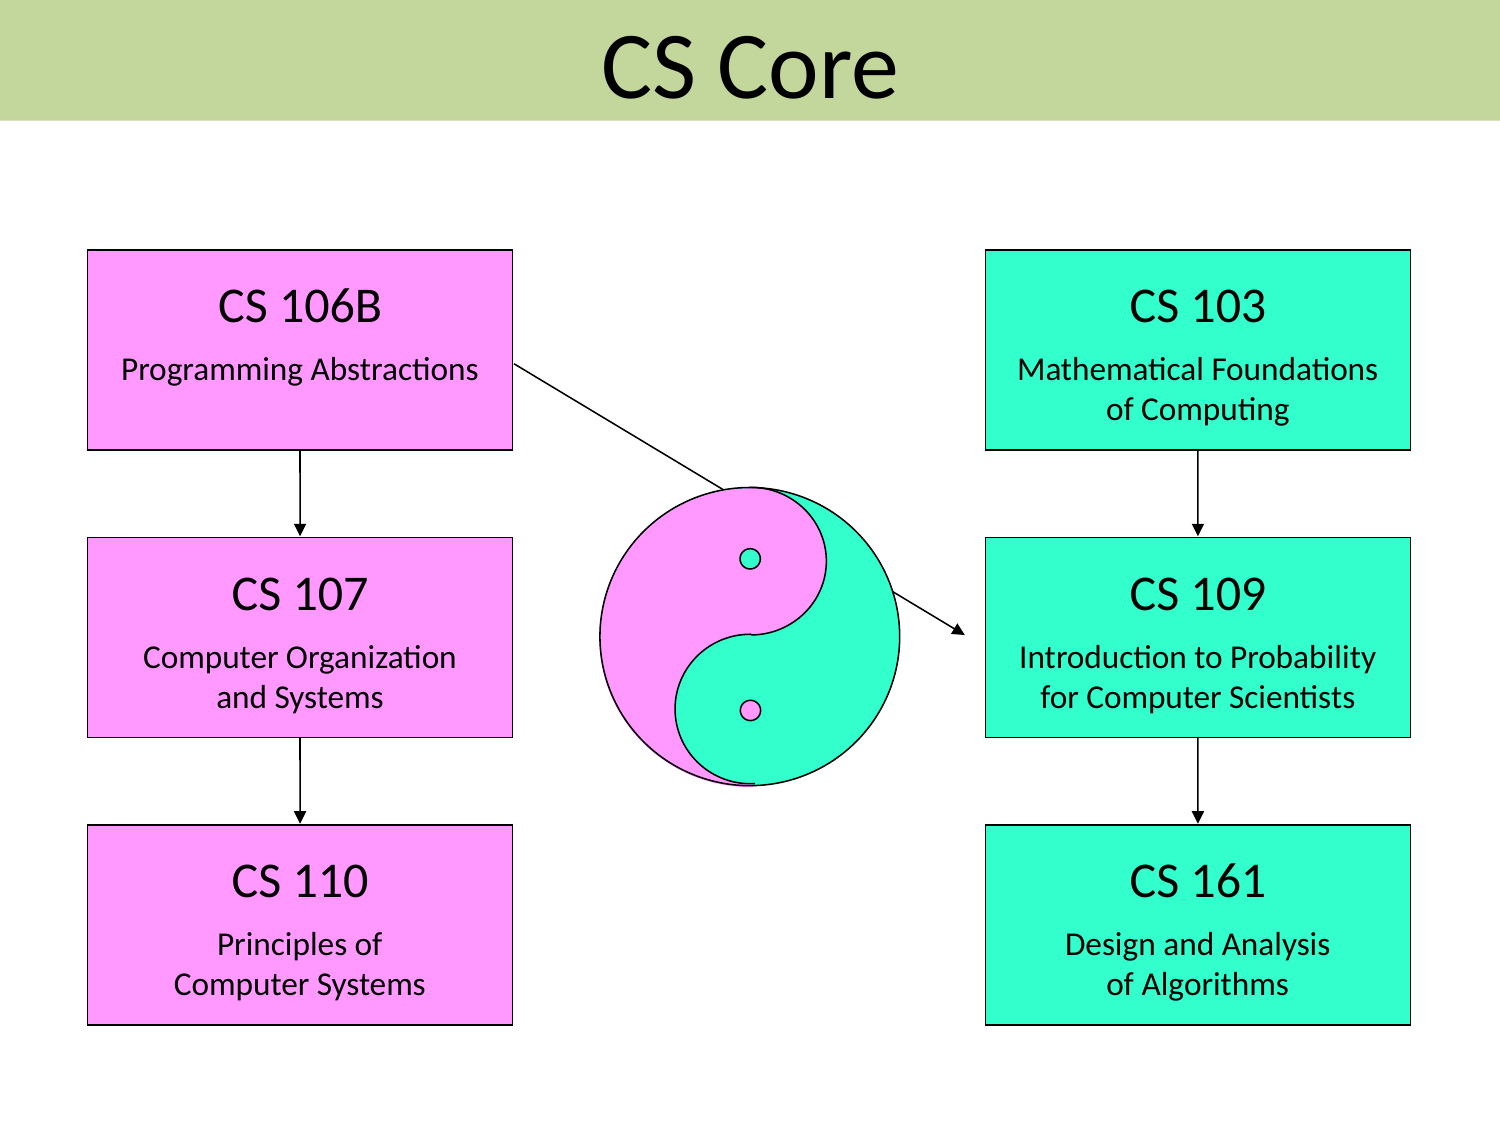

CS Core
#
CS 106B
Programming Abstractions

CS 103
Mathematical Foundations
of Computing

CS 107
Computer Organization
and Systems
CS 109
Introduction to Probability
for Computer Scientists

CS 110
Principles of
Computer Systems
CS 161
Design and Analysis
of Algorithms